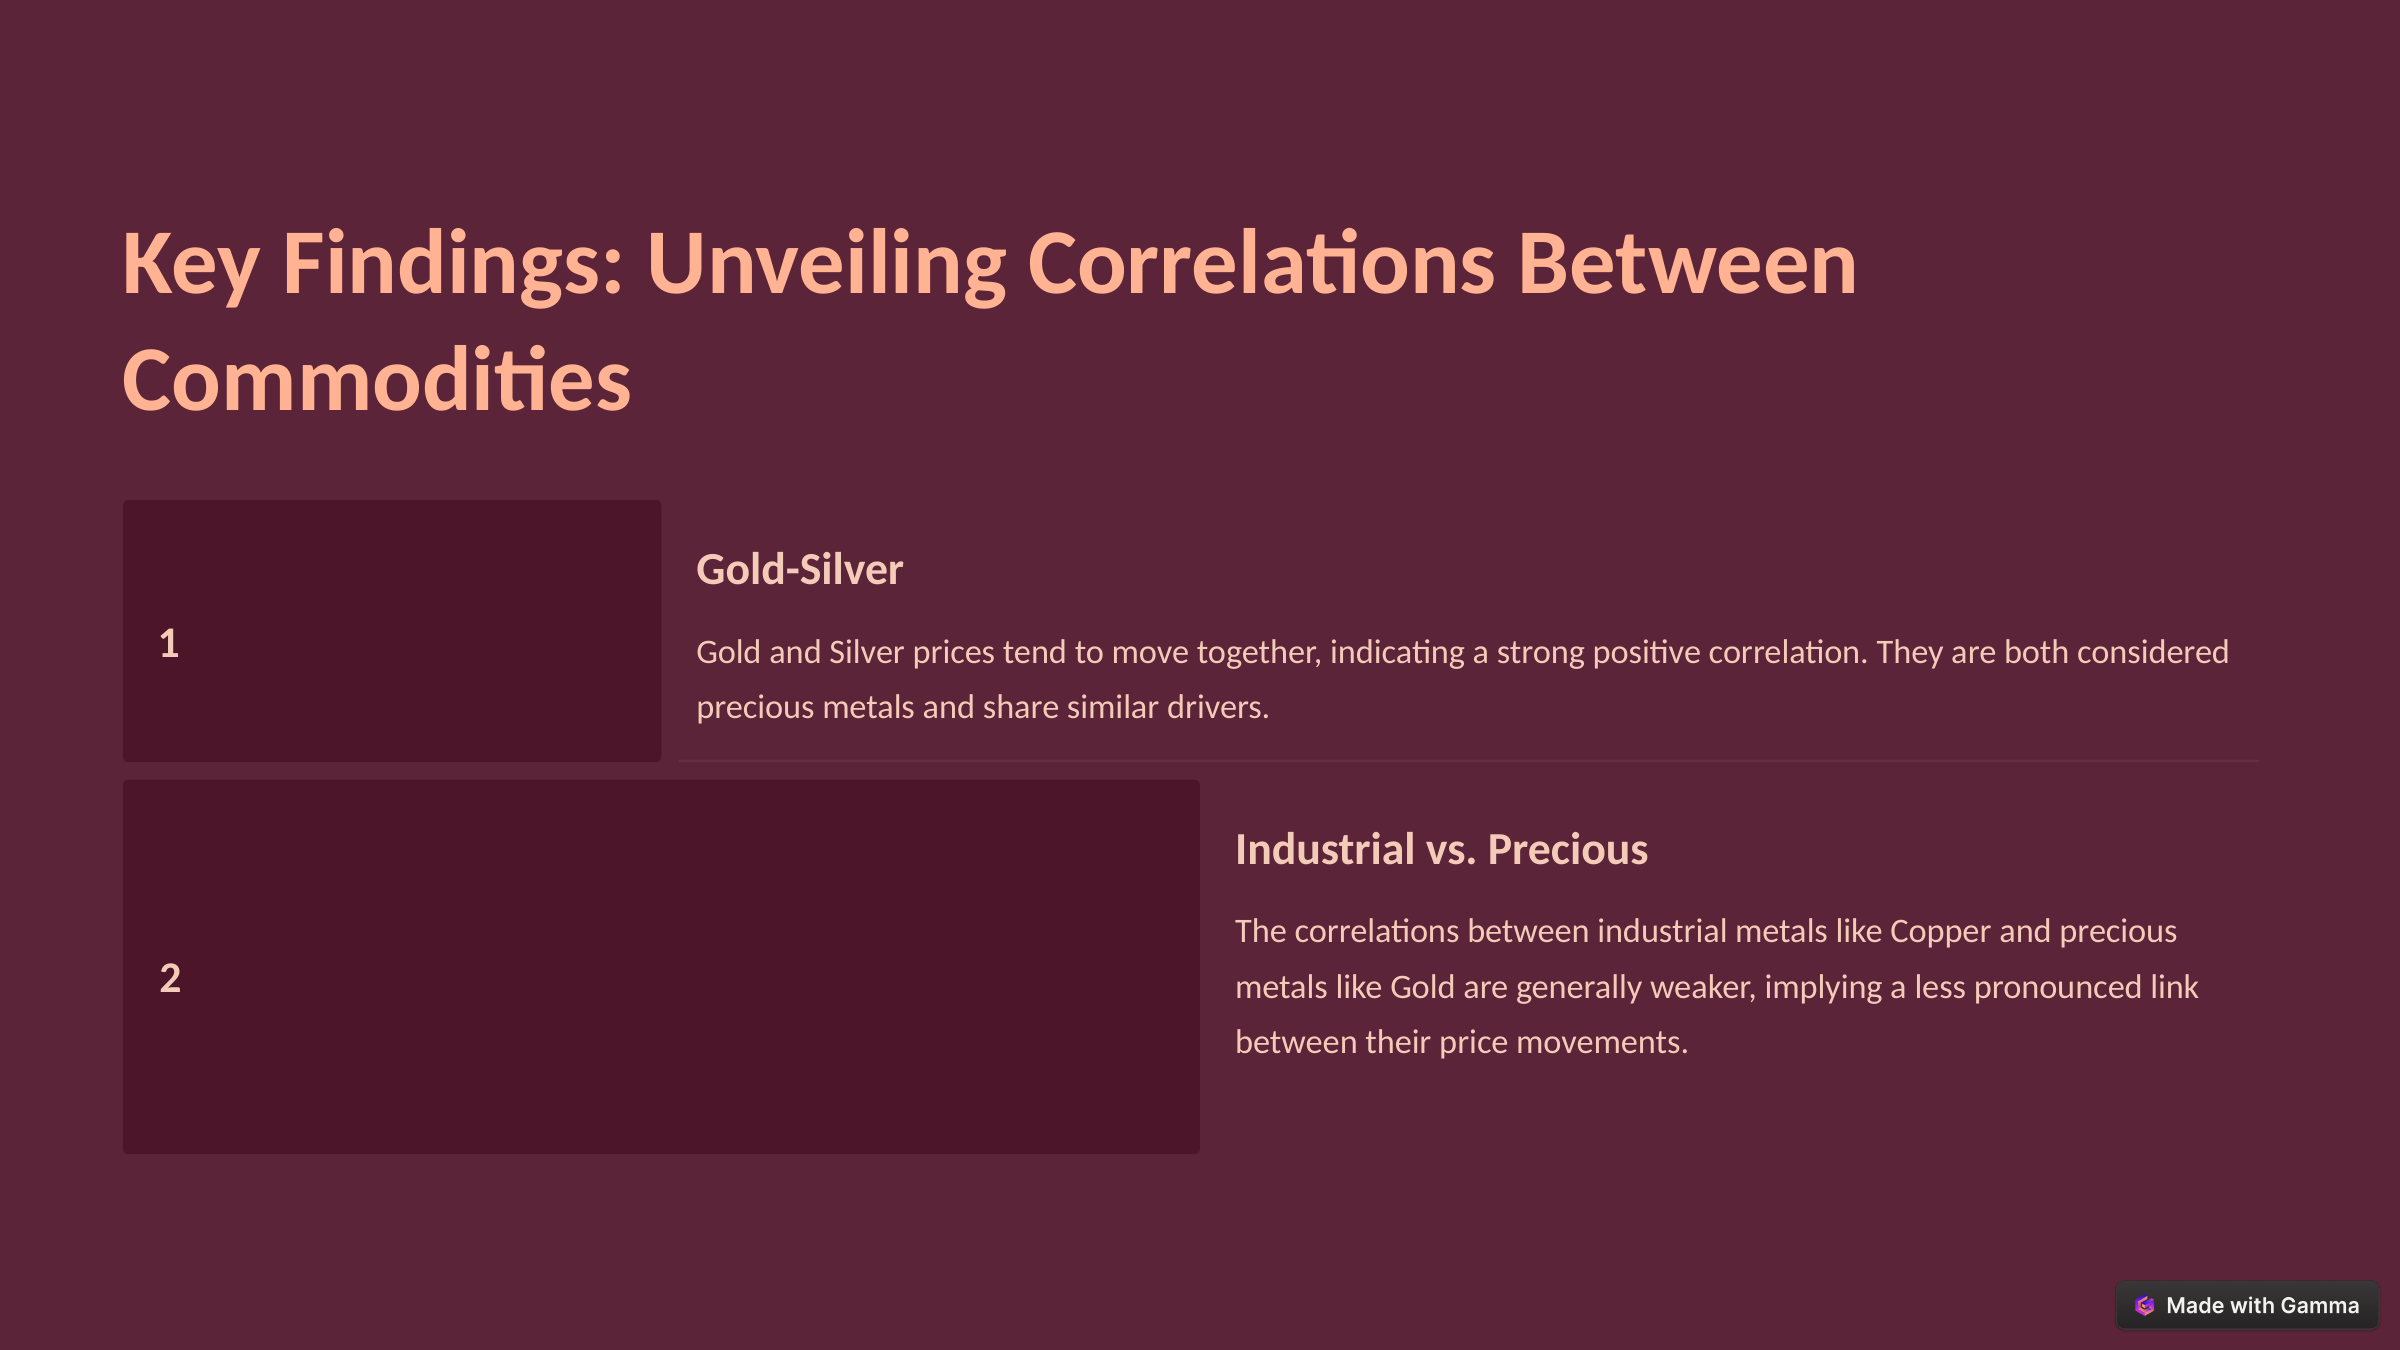

Key Findings: Unveiling Correlations Between Commodities

Gold-Silver
1
Gold and Silver prices tend to move together, indicating a strong positive correlation. They are both considered precious metals and share similar drivers.

Industrial vs. Precious
The correlations between industrial metals like Copper and precious metals like Gold are generally weaker, implying a less pronounced link between their price movements.
2